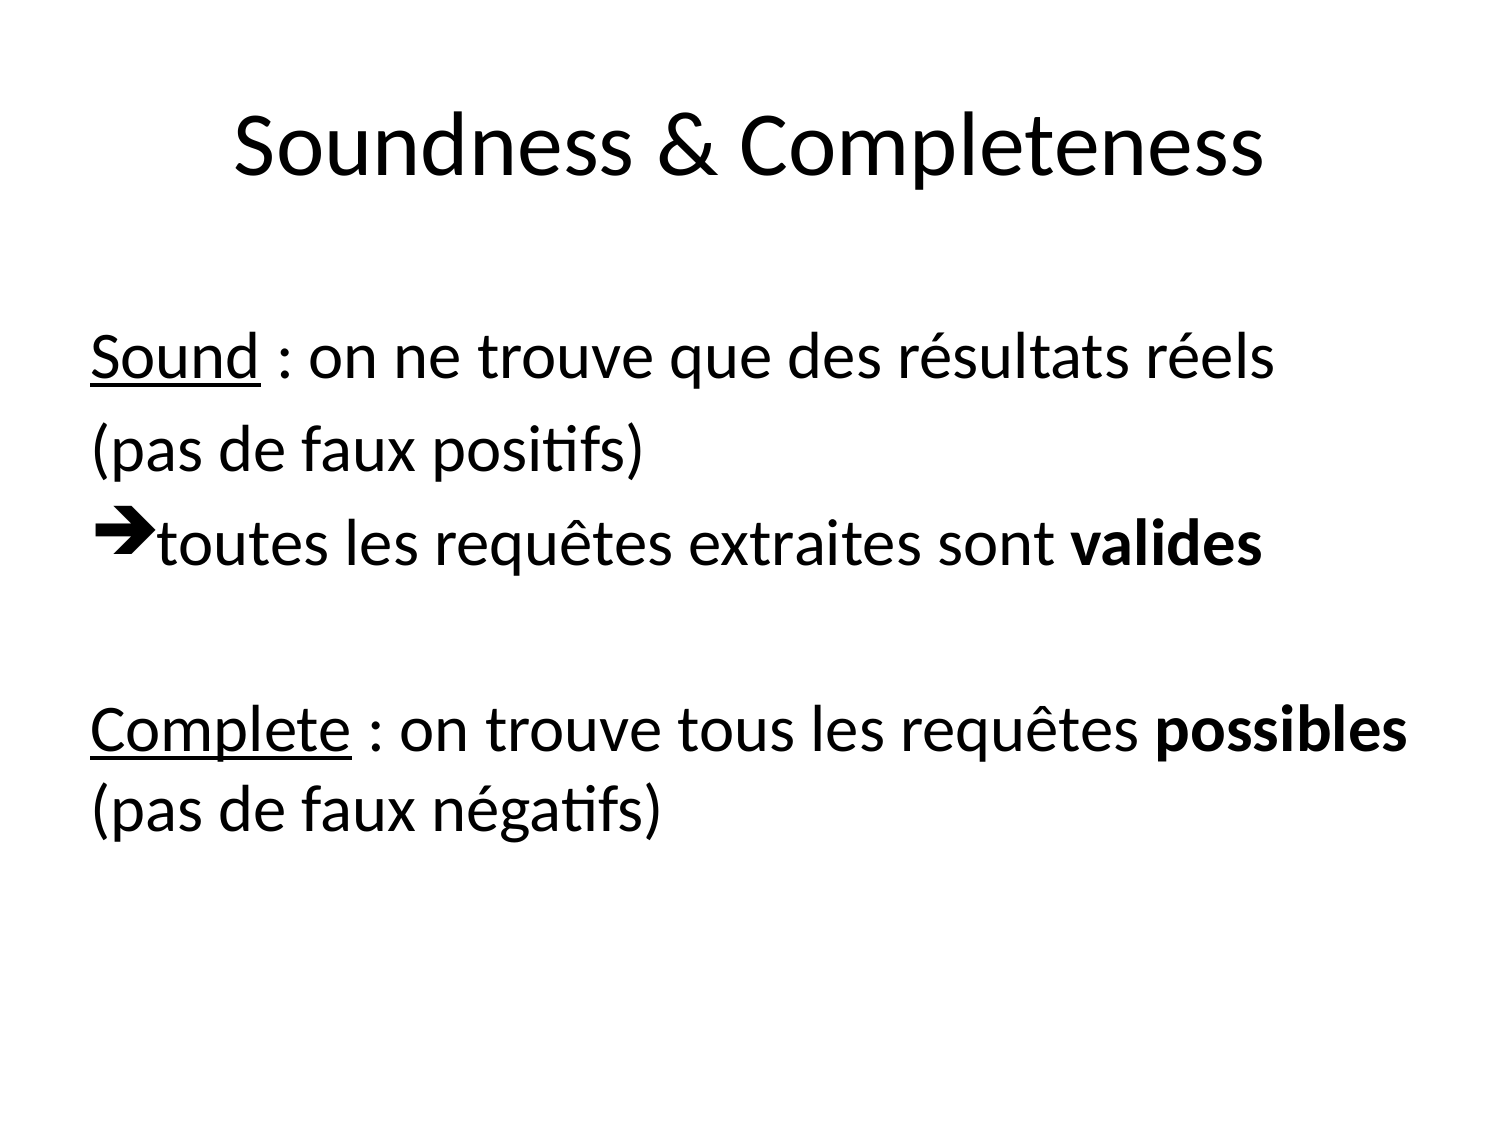

# Soundness & Completeness
Sound : on ne trouve que des résultats réels
(pas de faux positifs)
toutes les requêtes extraites sont valides

Complete : on trouve tous les requêtes possibles (pas de faux négatifs)